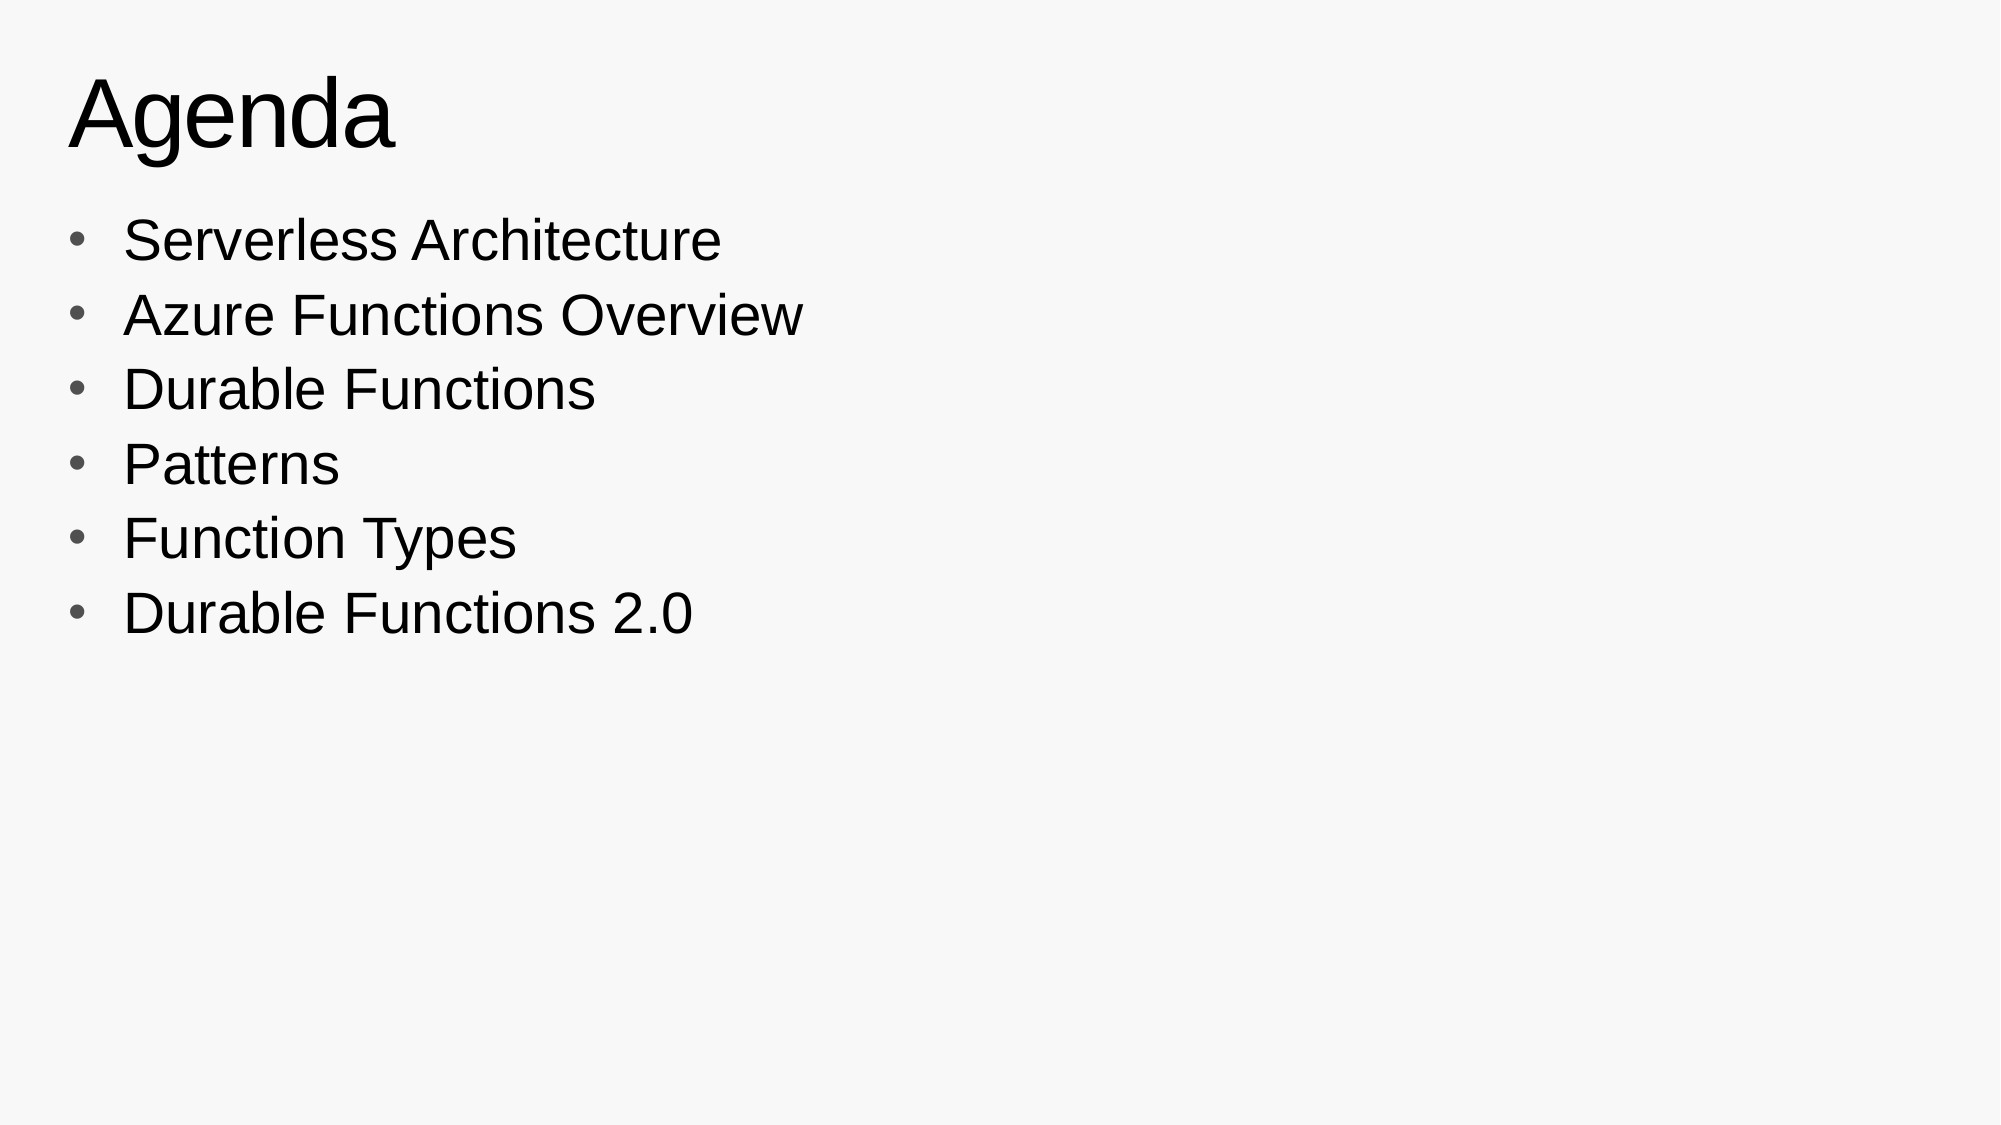

# Agenda
Serverless Architecture
Azure Functions Overview
Durable Functions
Patterns
Function Types
Durable Functions 2.0